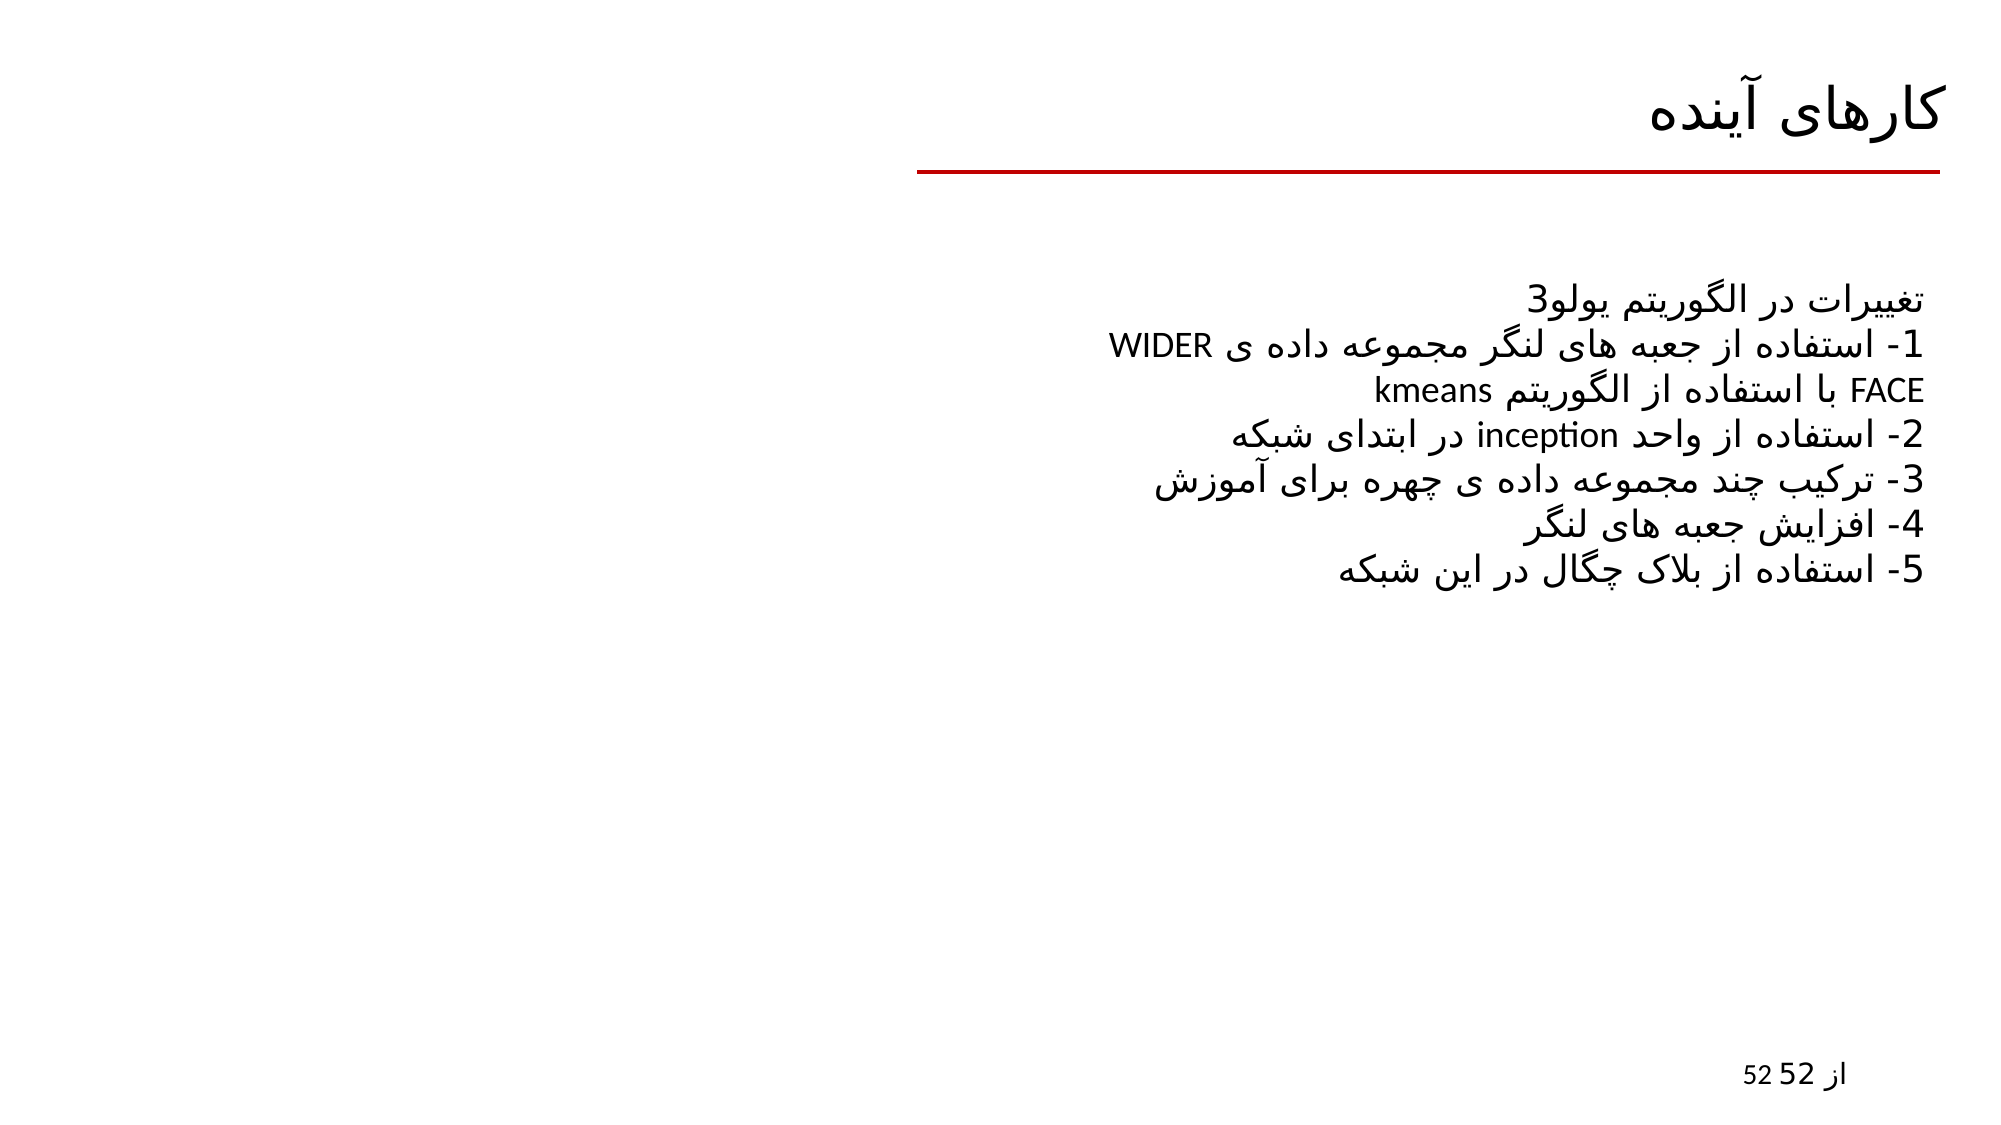

# کارهای آینده

تغییرات در الگوریتم یولو3
1- استفاده از جعبه های لنگر مجموعه داده ی WIDER FACE با استفاده از الگوریتم kmeans
2- استفاده از واحد inception در ابتدای شبکه
3- ترکیب چند مجموعه داده ی چهره برای آموزش
4- افزایش جعبه های لنگر
5- استفاده از بلاک چگال در این شبکه
52 از 52